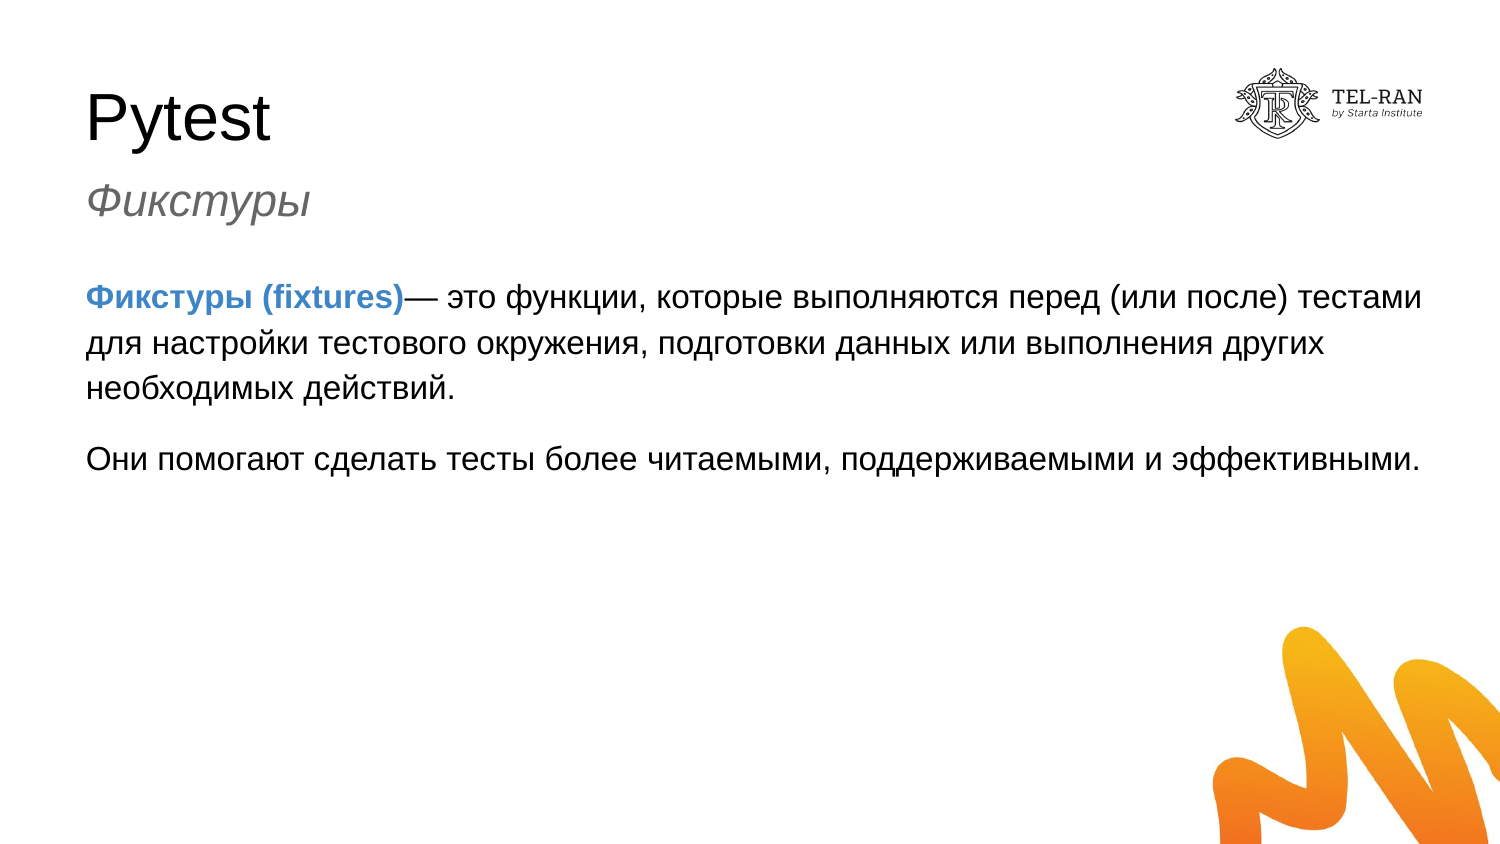

# Pytest
Фикстуры
Фикстуры (fixtures)— это функции, которые выполняются перед (или после) тестами для настройки тестового окружения, подготовки данных или выполнения других необходимых действий.
Они помогают сделать тесты более читаемыми, поддерживаемыми и эффективными.